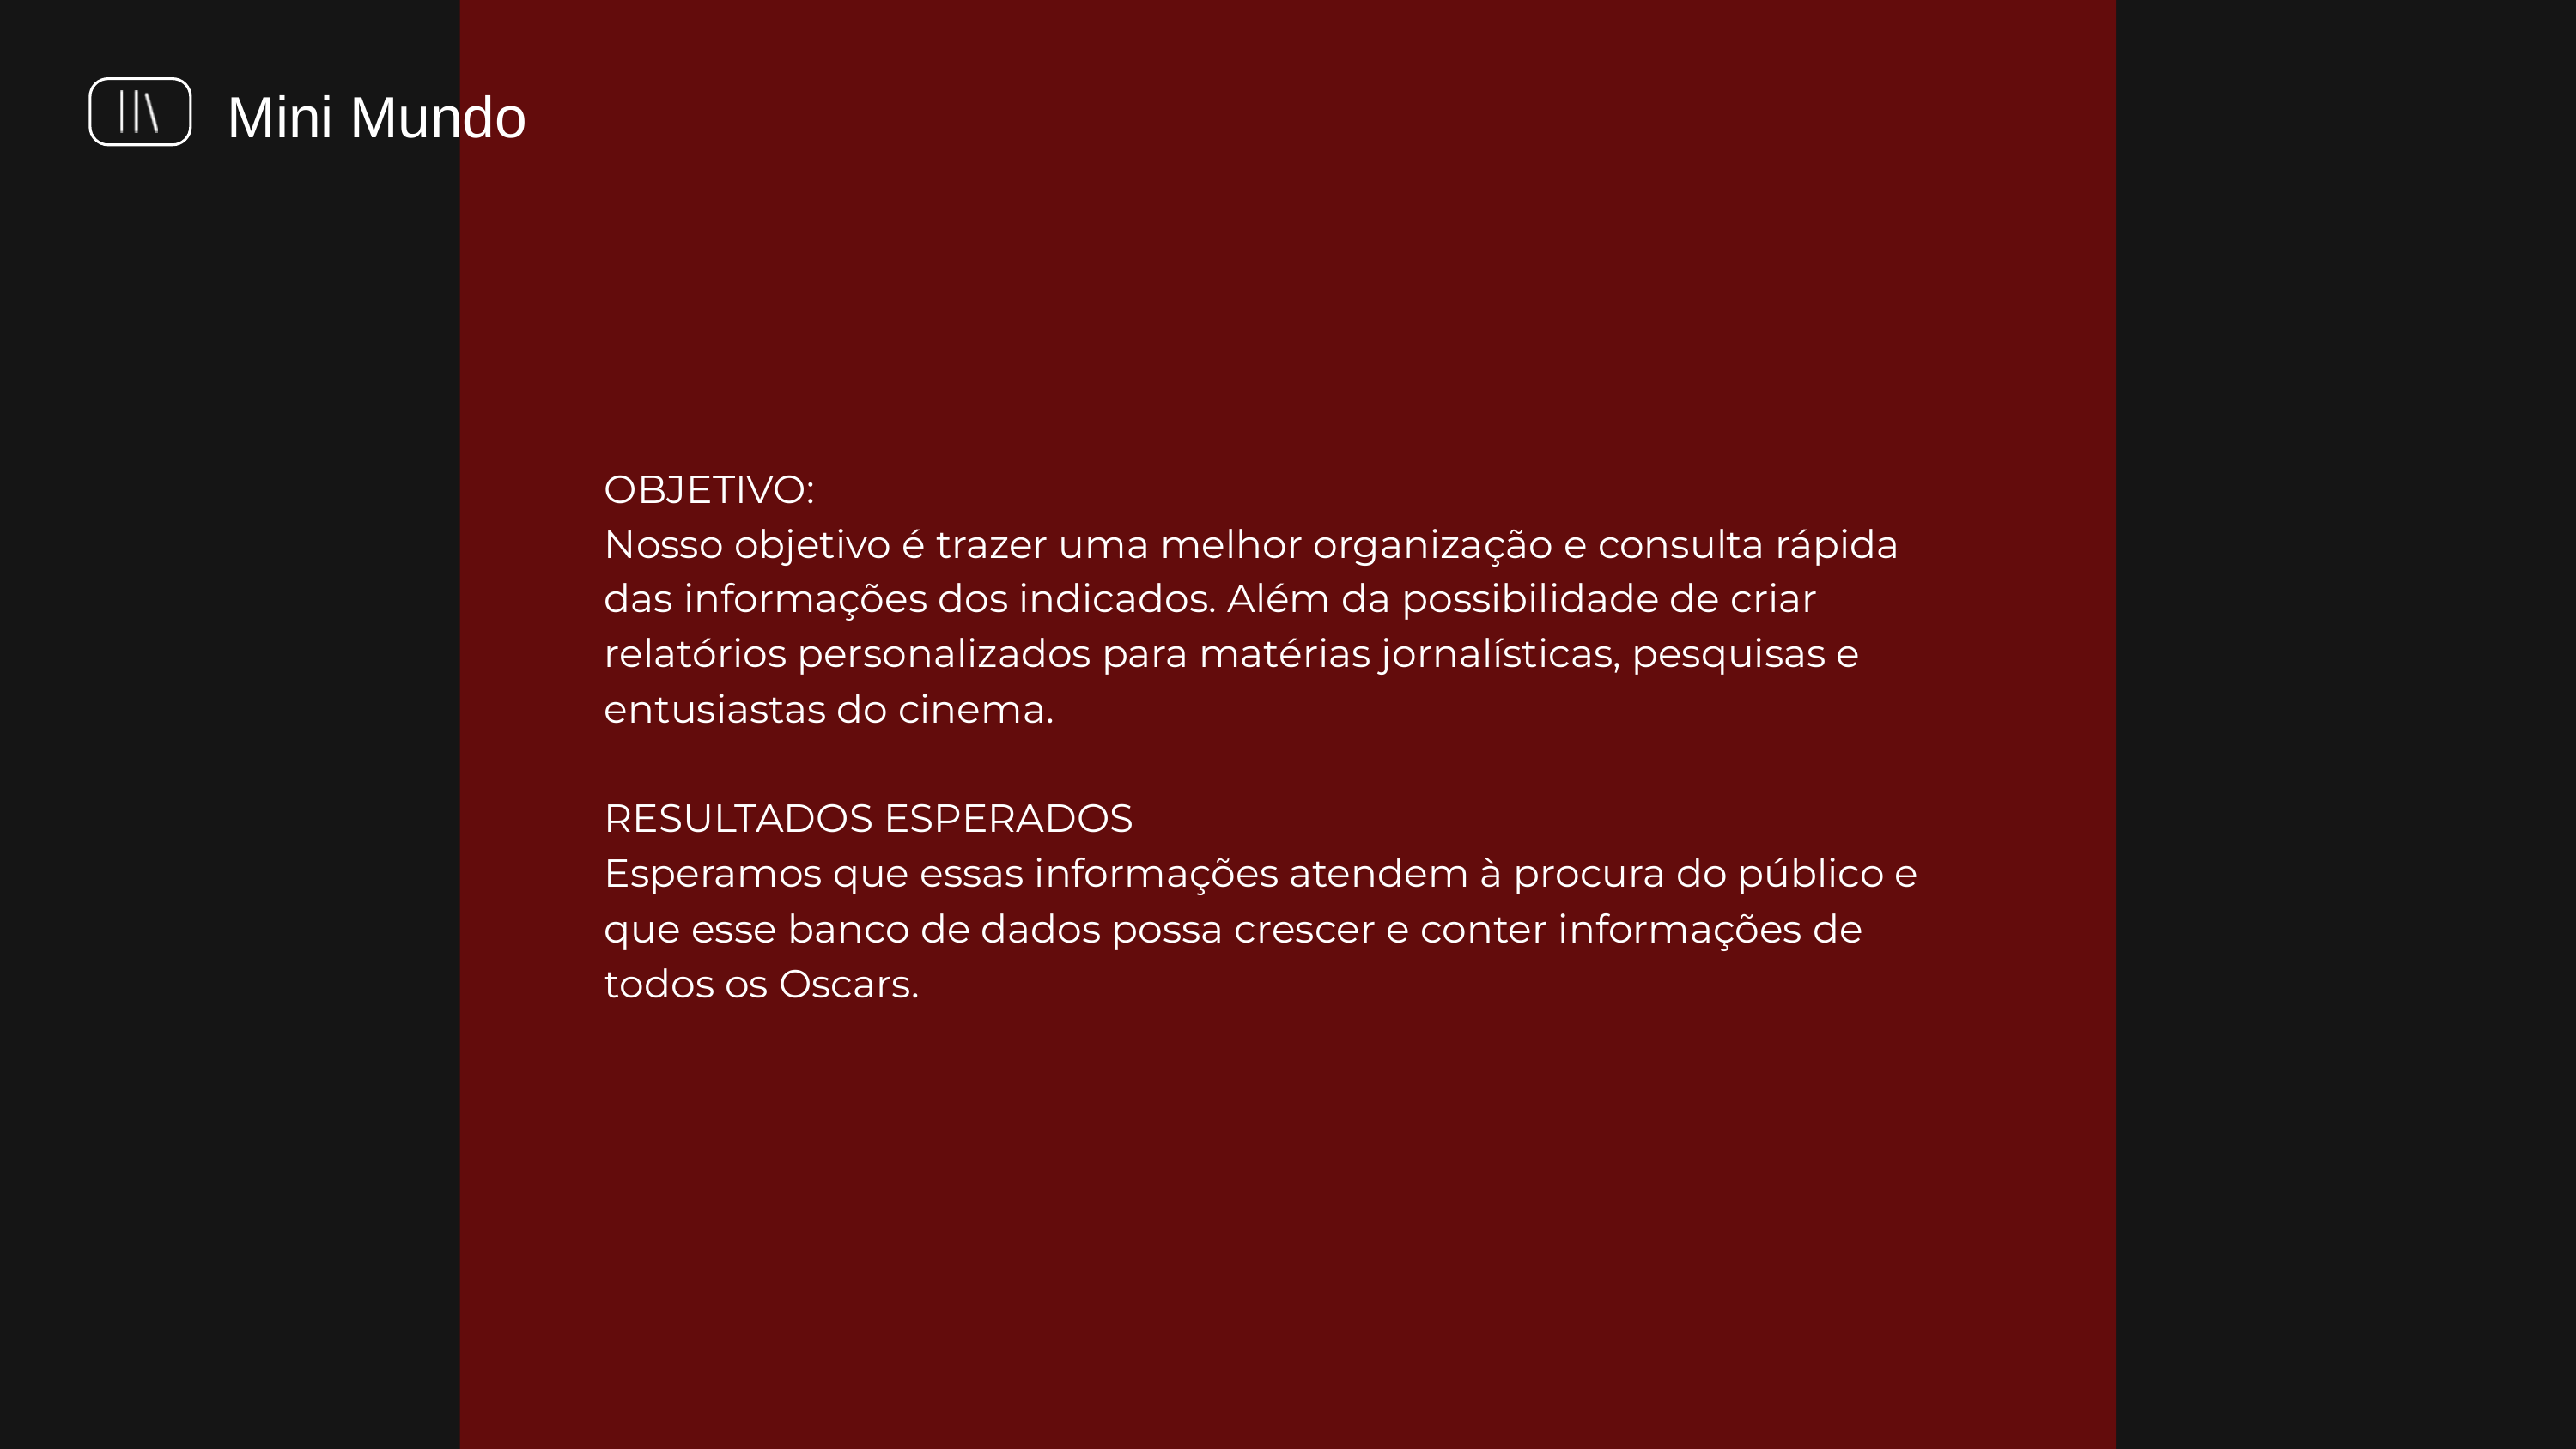

Mini Mundo

OBJETIVO:
Nosso objetivo é trazer uma melhor organização e consulta rápida das informações dos indicados. Além da possibilidade de criar relatórios personalizados para matérias jornalísticas, pesquisas e entusiastas do cinema.

RESULTADOS ESPERADOS
Esperamos que essas informações atendem à procura do público e que esse banco de dados possa crescer e conter informações de todos os Oscars.